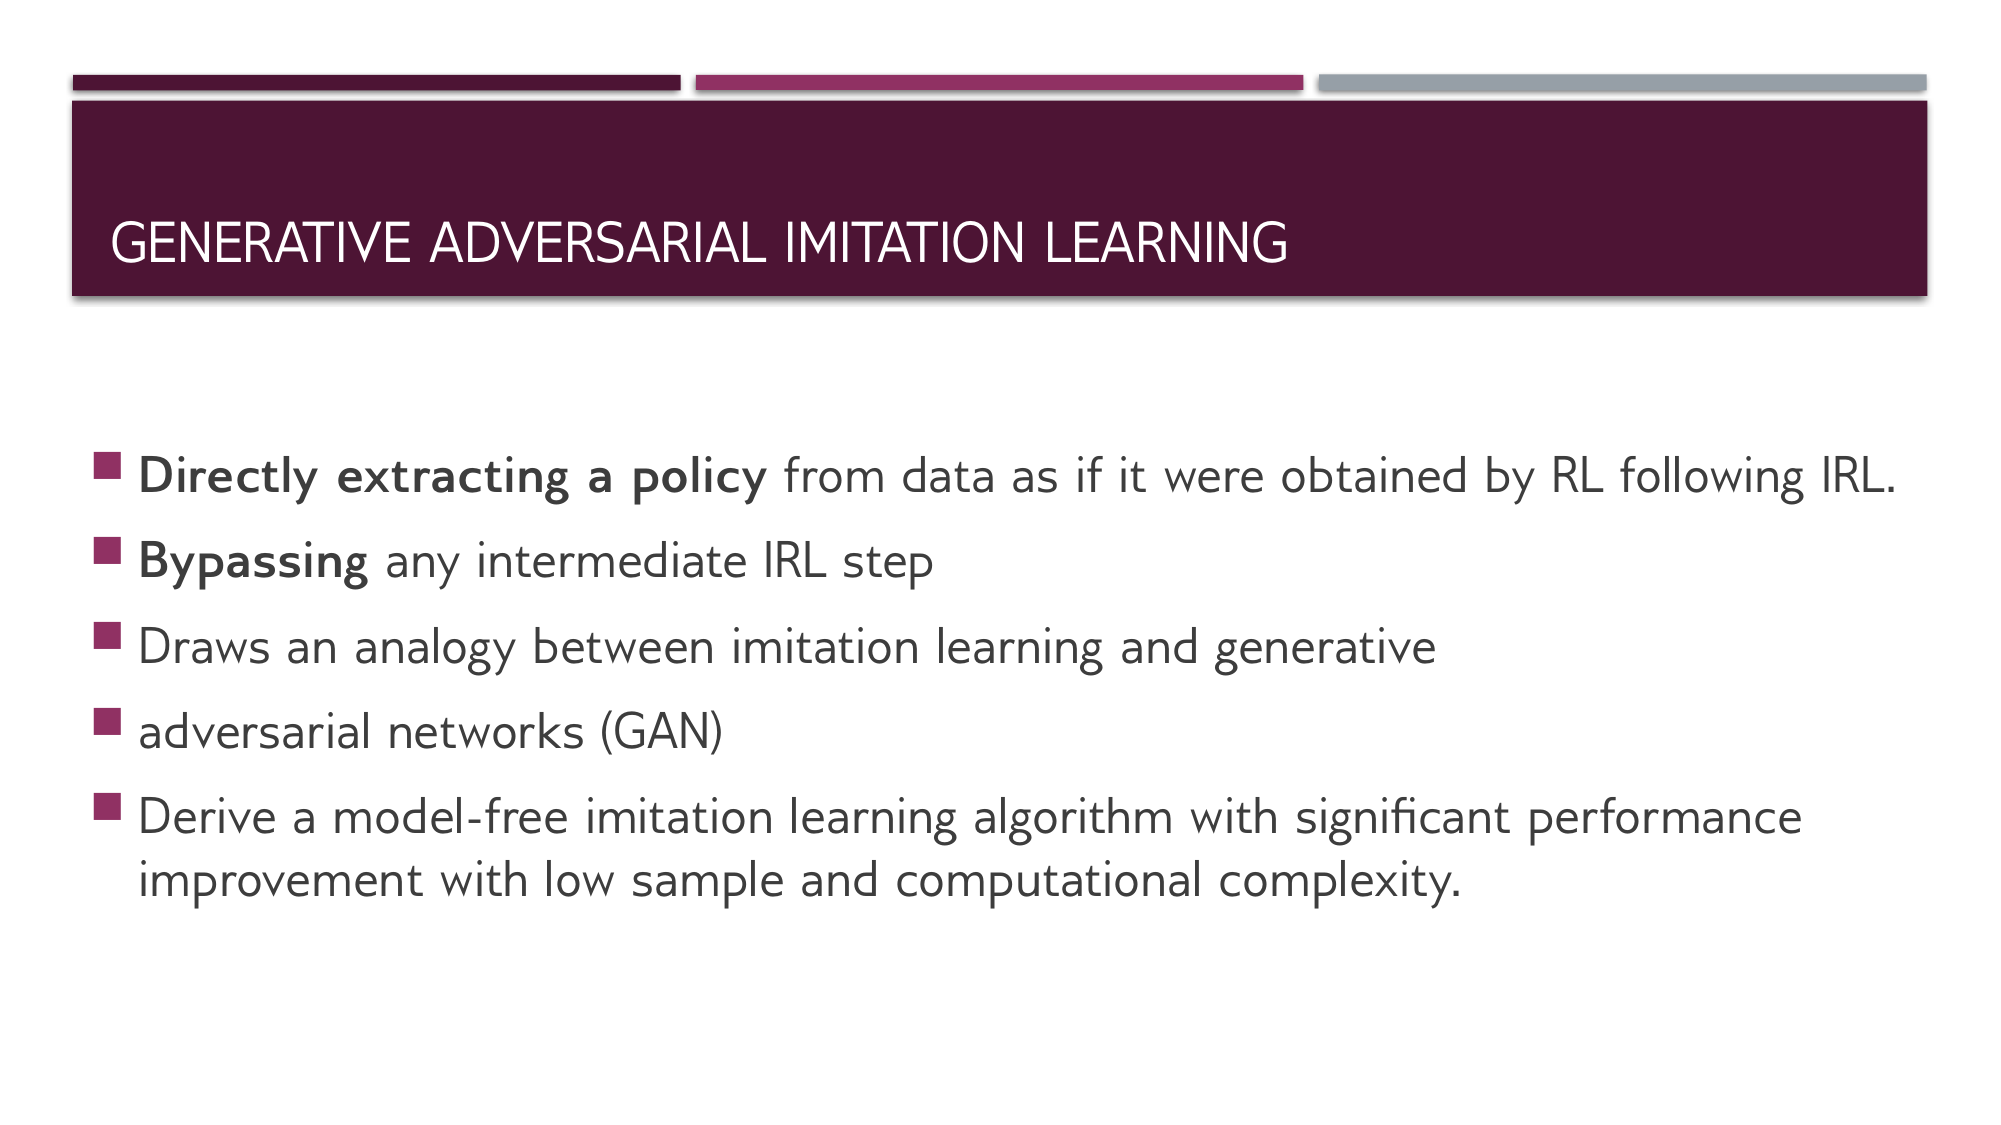

# Generative adversarial imitation learning
Directly extracting a policy from data as if it were obtained by RL following IRL.
Bypassing any intermediate IRL step
Draws an analogy between imitation learning and generative
adversarial networks (GAN)
Derive a model-free imitation learning algorithm with significant performance improvement with low sample and computational complexity.